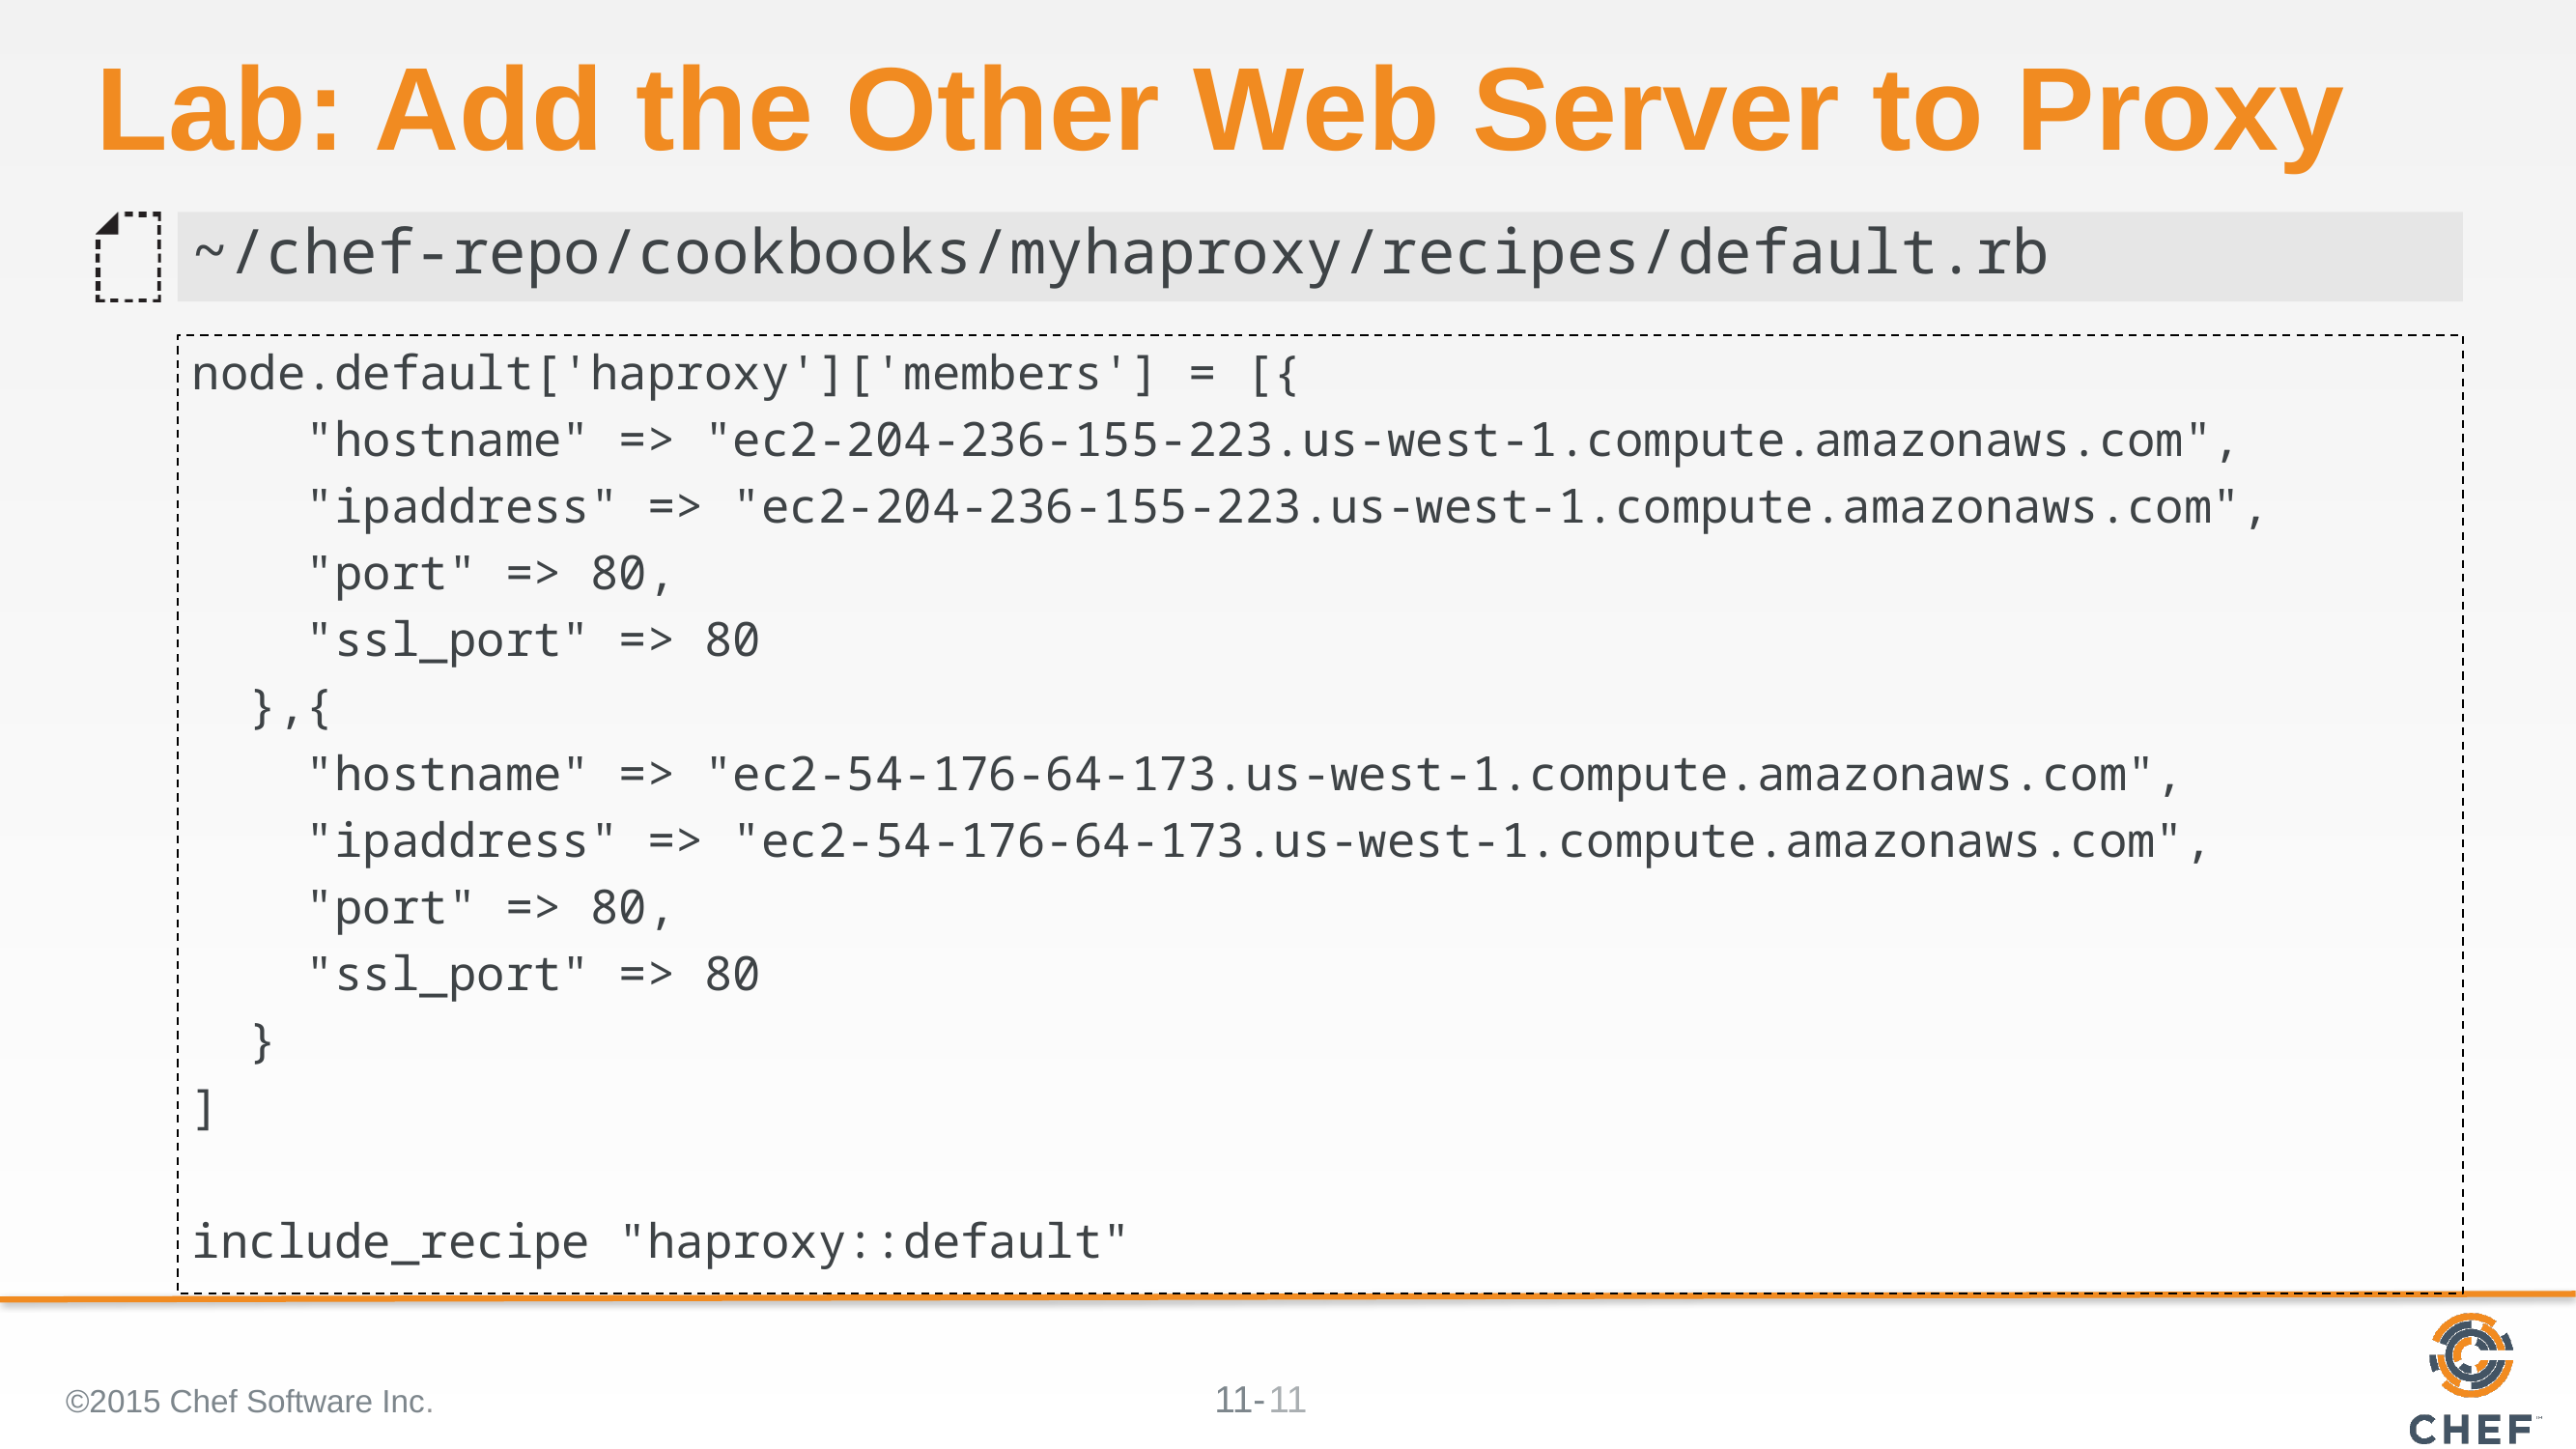

# Lab: Add the Other Web Server to Proxy
~/chef-repo/cookbooks/myhaproxy/recipes/default.rb
node.default['haproxy']['members'] = [{
    "hostname" => "ec2-204-236-155-223.us-west-1.compute.amazonaws.com",
    "ipaddress" => "ec2-204-236-155-223.us-west-1.compute.amazonaws.com",
    "port" => 80,
    "ssl_port" => 80
  },{
    "hostname" => "ec2-54-176-64-173.us-west-1.compute.amazonaws.com",
    "ipaddress" => "ec2-54-176-64-173.us-west-1.compute.amazonaws.com",
    "port" => 80,
    "ssl_port" => 80
  }
]

include_recipe "haproxy::default"

©2015 Chef Software Inc.
11